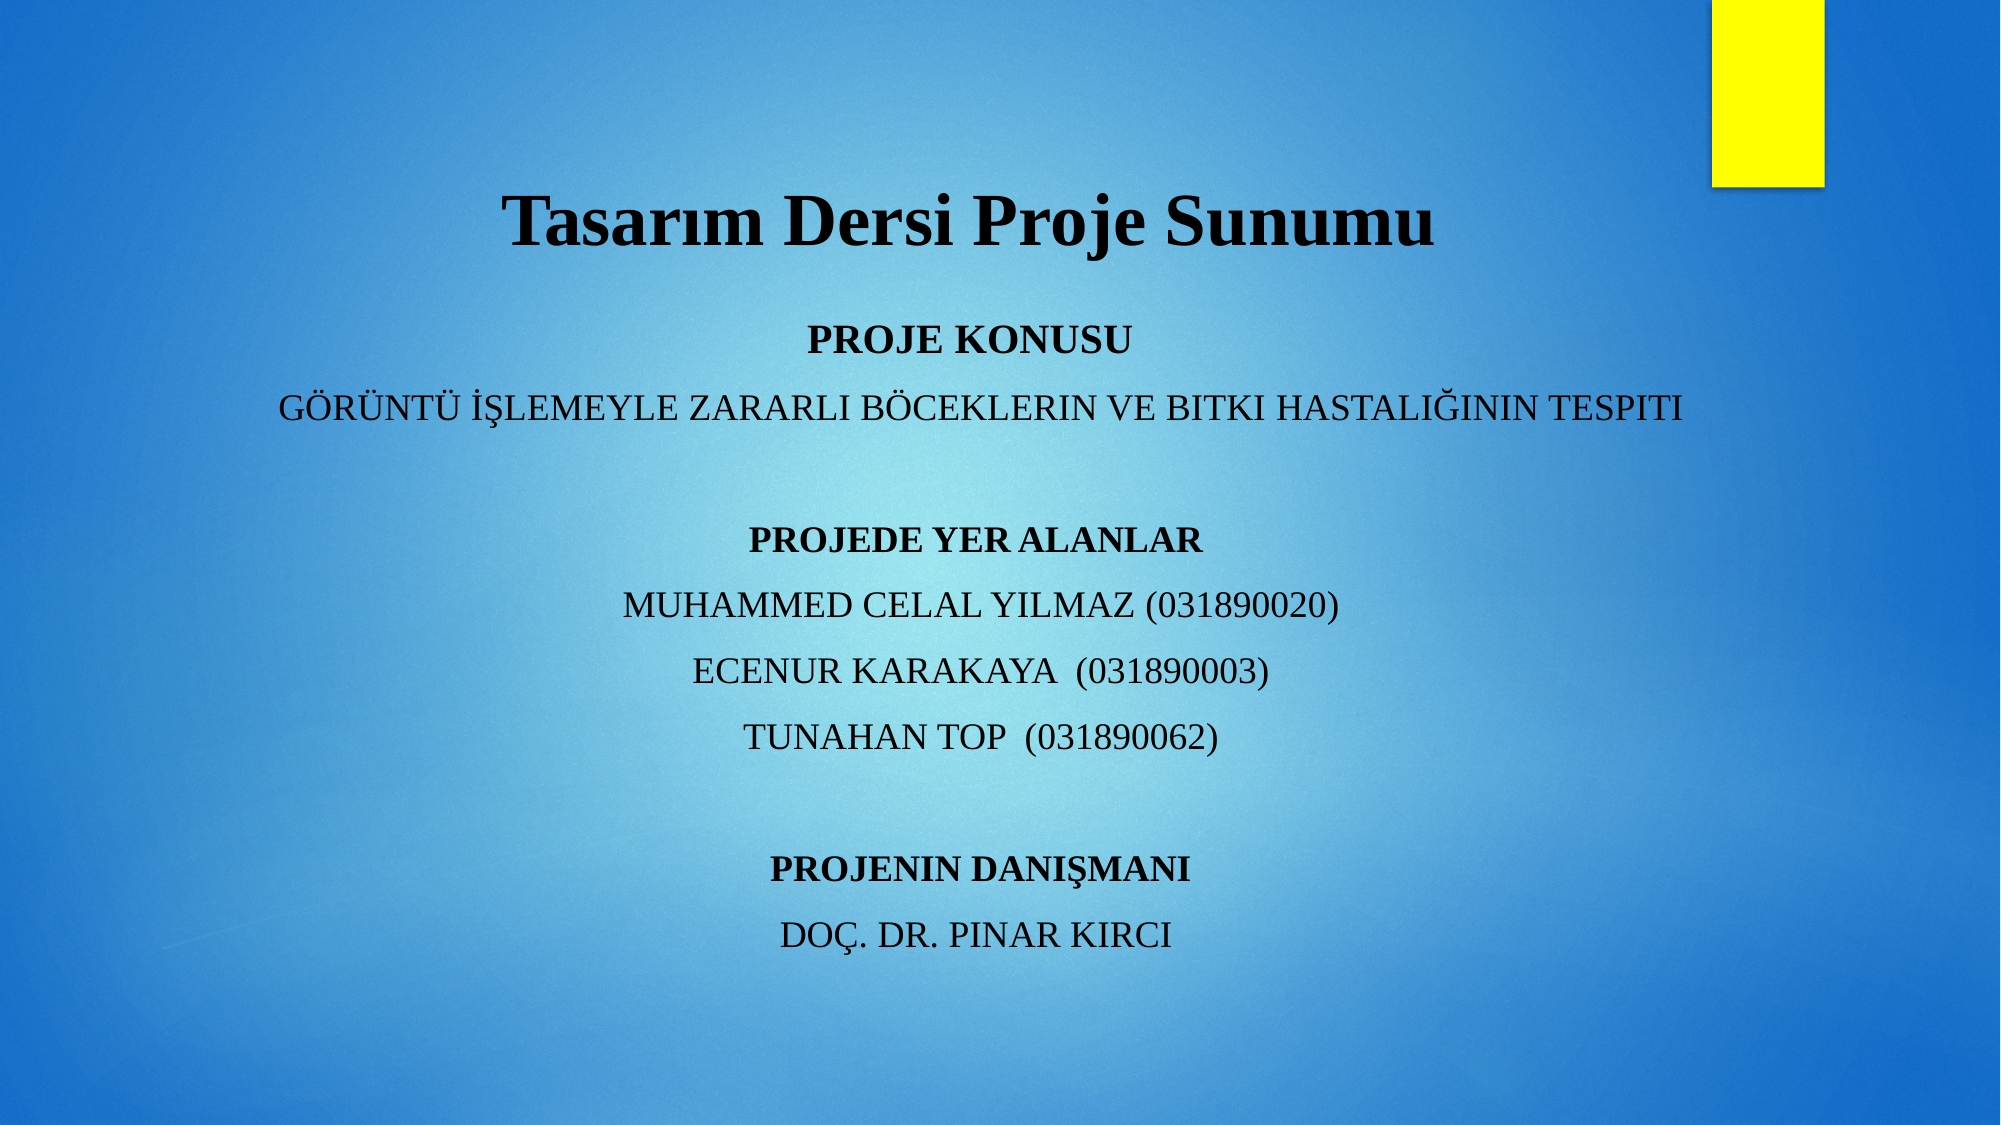

# Tasarım Dersi Proje Sunumu
Proje Konusu
 Görüntü İşlemeyle Zararlı Böceklerin Ve Bitki Hastalığının Tespiti

Projede Yer Alanlar
Muhammed Celal Yılmaz (031890020)
Ecenur Karakaya  (031890003)
Tunahan Top  (031890062)

Projenin Danışmanı
Doç. Dr. Pınar Kırcı